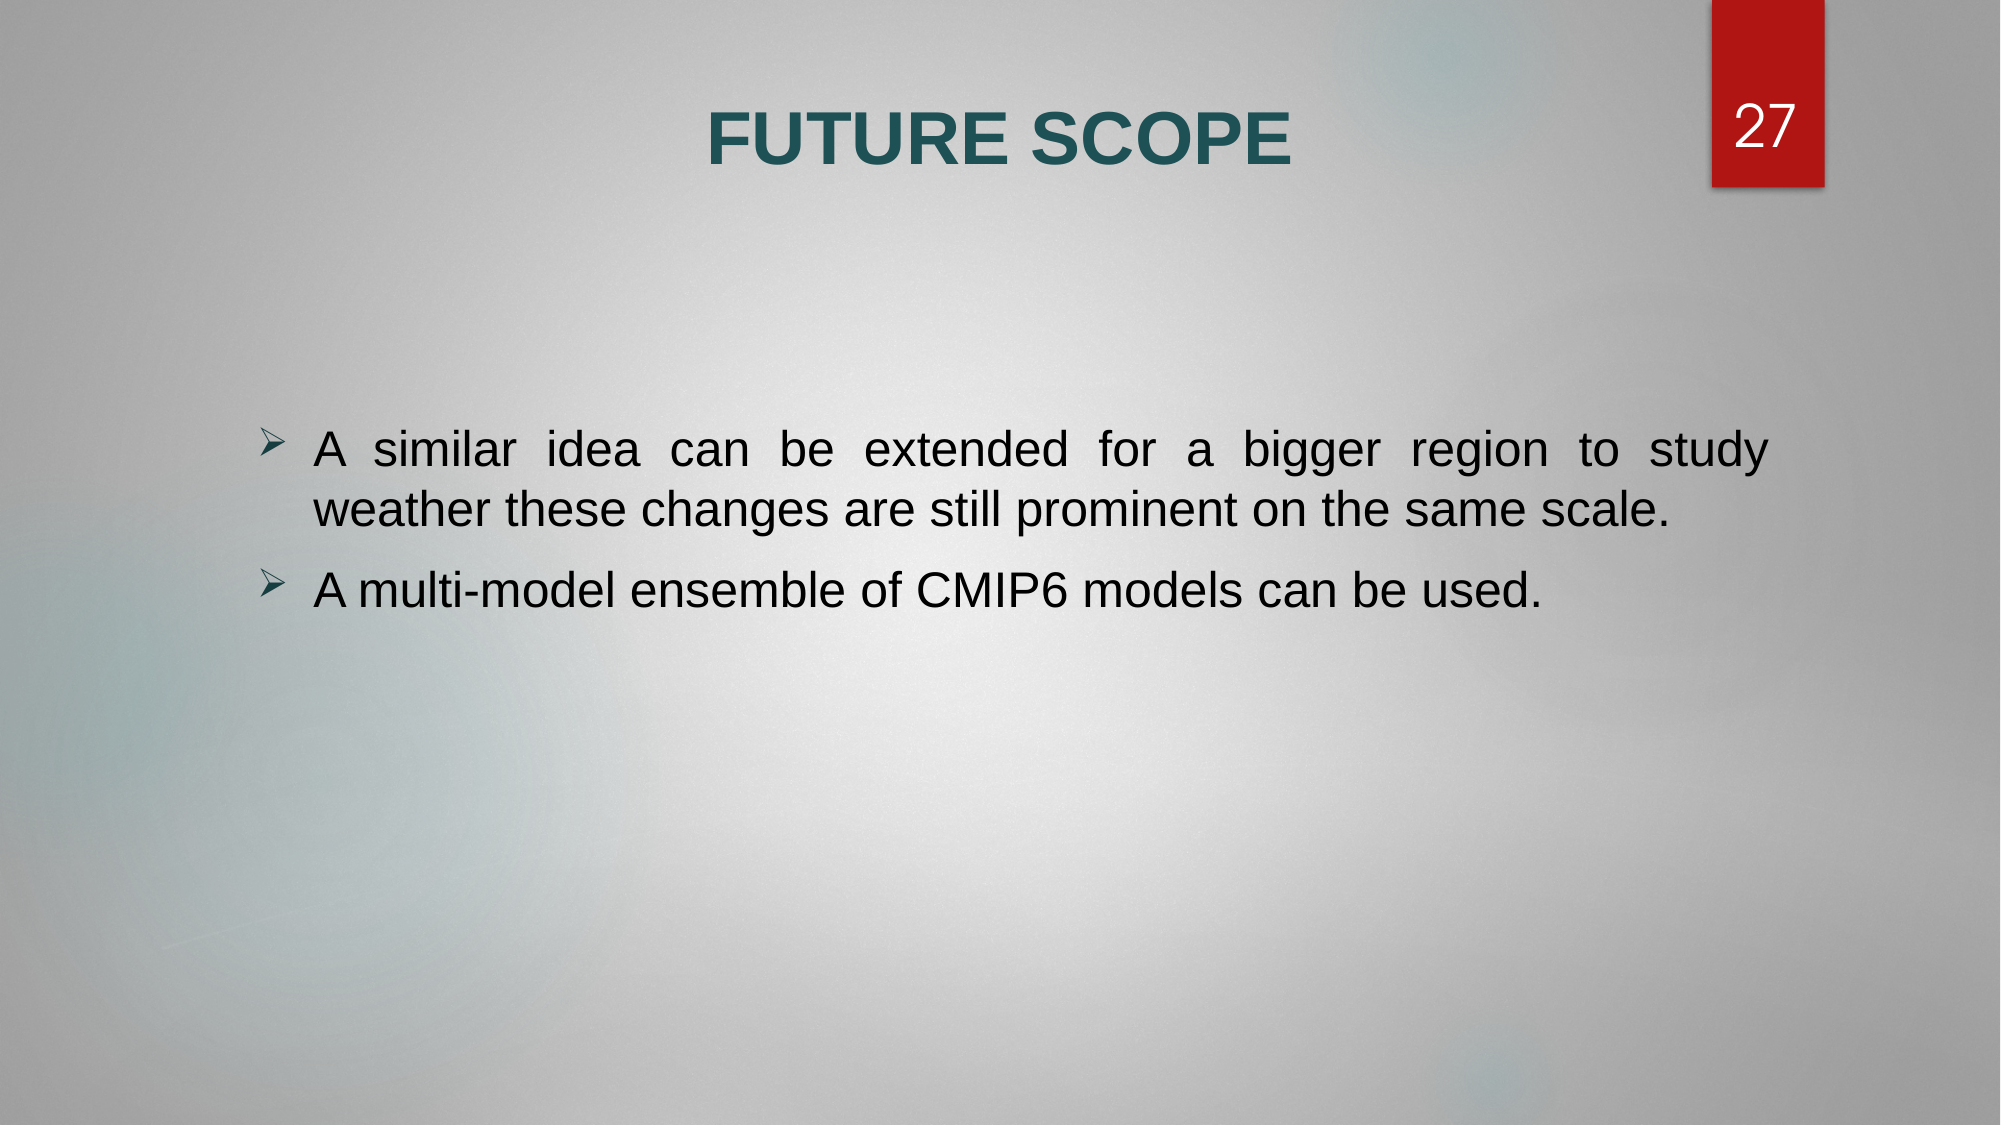

27
FUTURE SCOPE

A similar idea can be extended for a bigger region to study weather these changes are still prominent on the same scale.
A multi-model ensemble of CMIP6 models can be used.